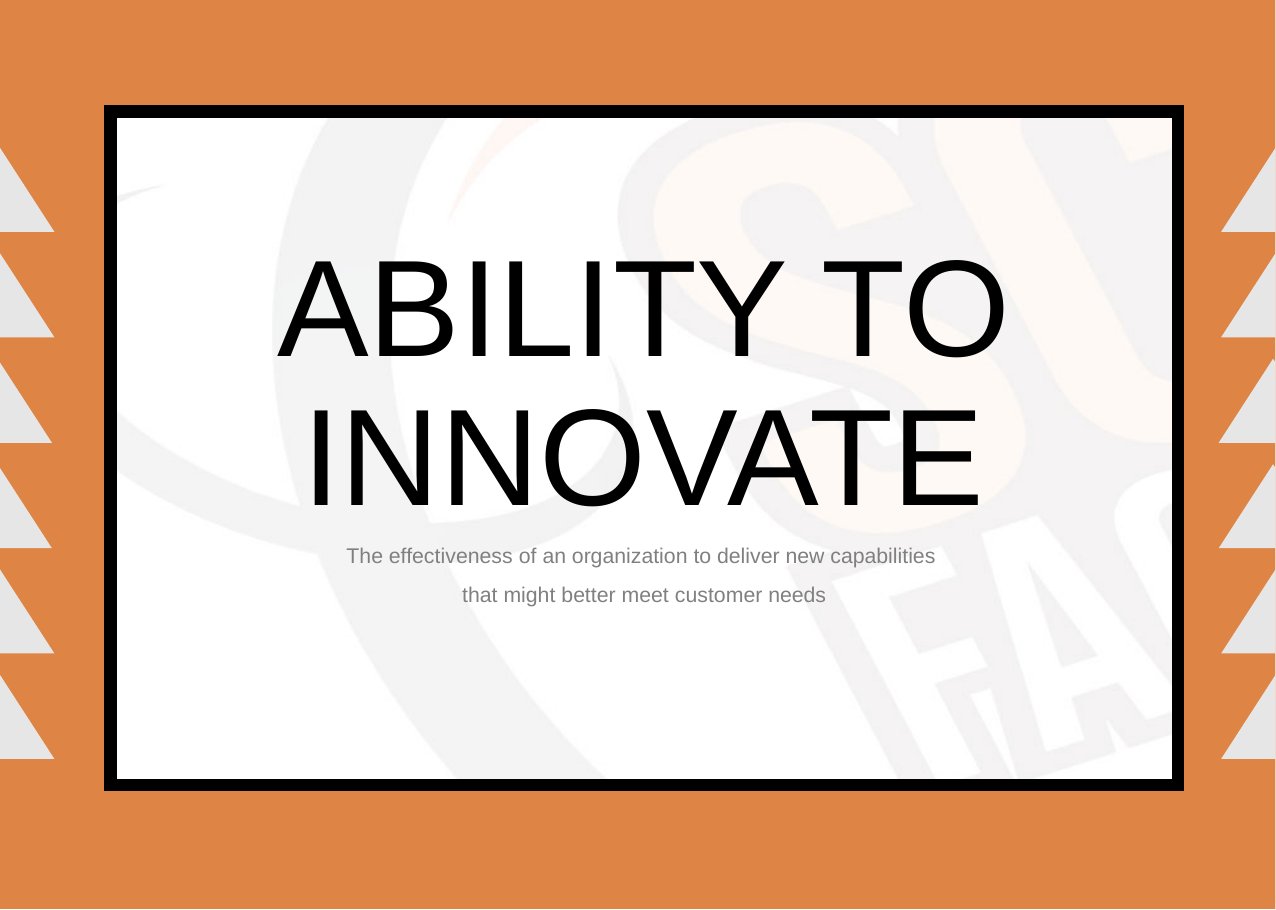

# ABILITY TO INNOVATE

The effectiveness of an organization to deliver new capabilities
that might better meet customer needs